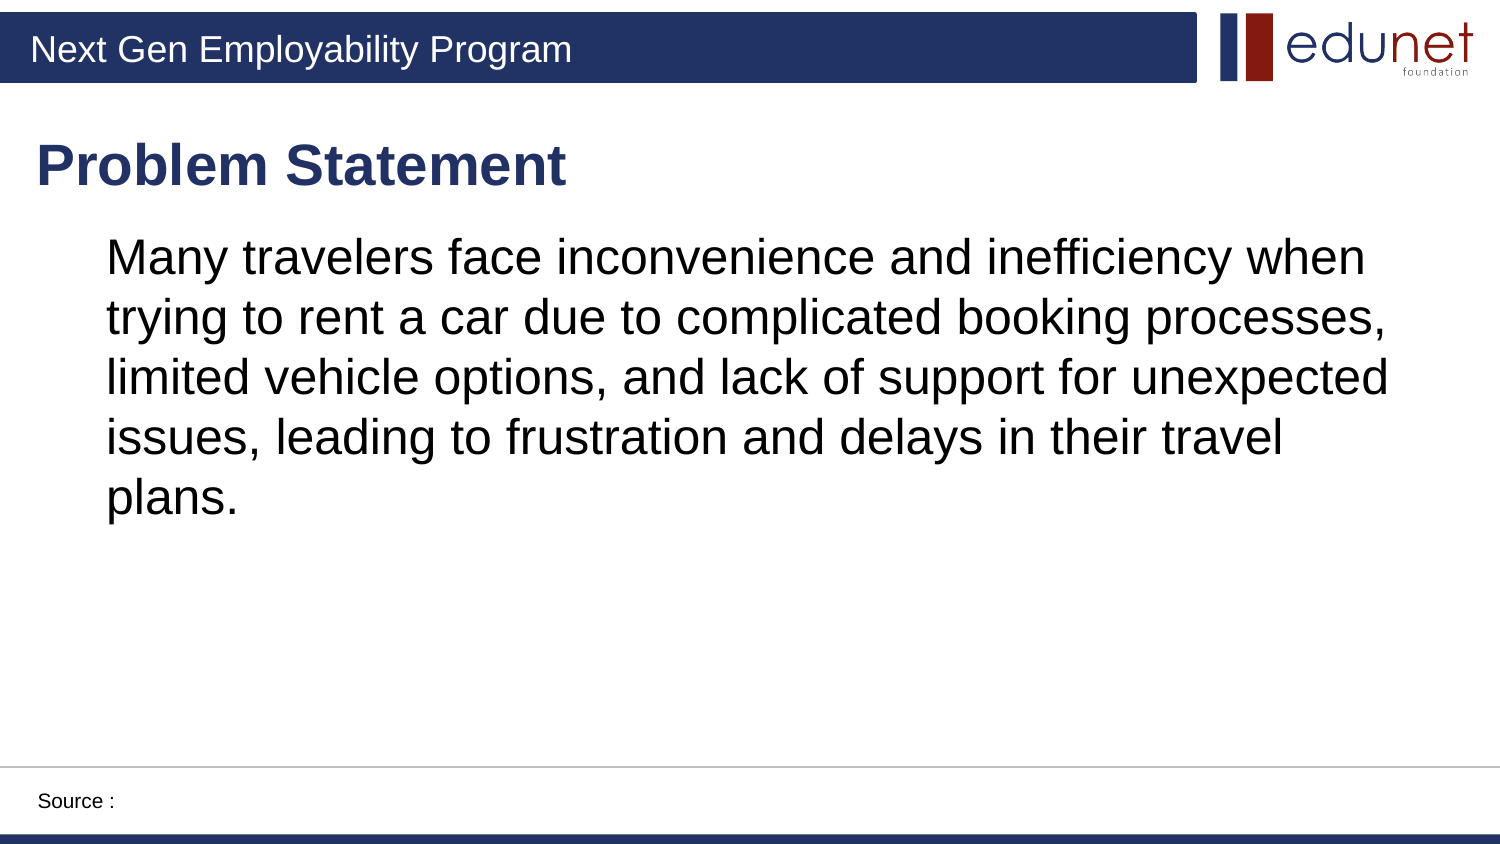

Problem Statement
Many travelers face inconvenience and inefficiency when trying to rent a car due to complicated booking processes, limited vehicle options, and lack of support for unexpected issues, leading to frustration and delays in their travel plans.
Source :